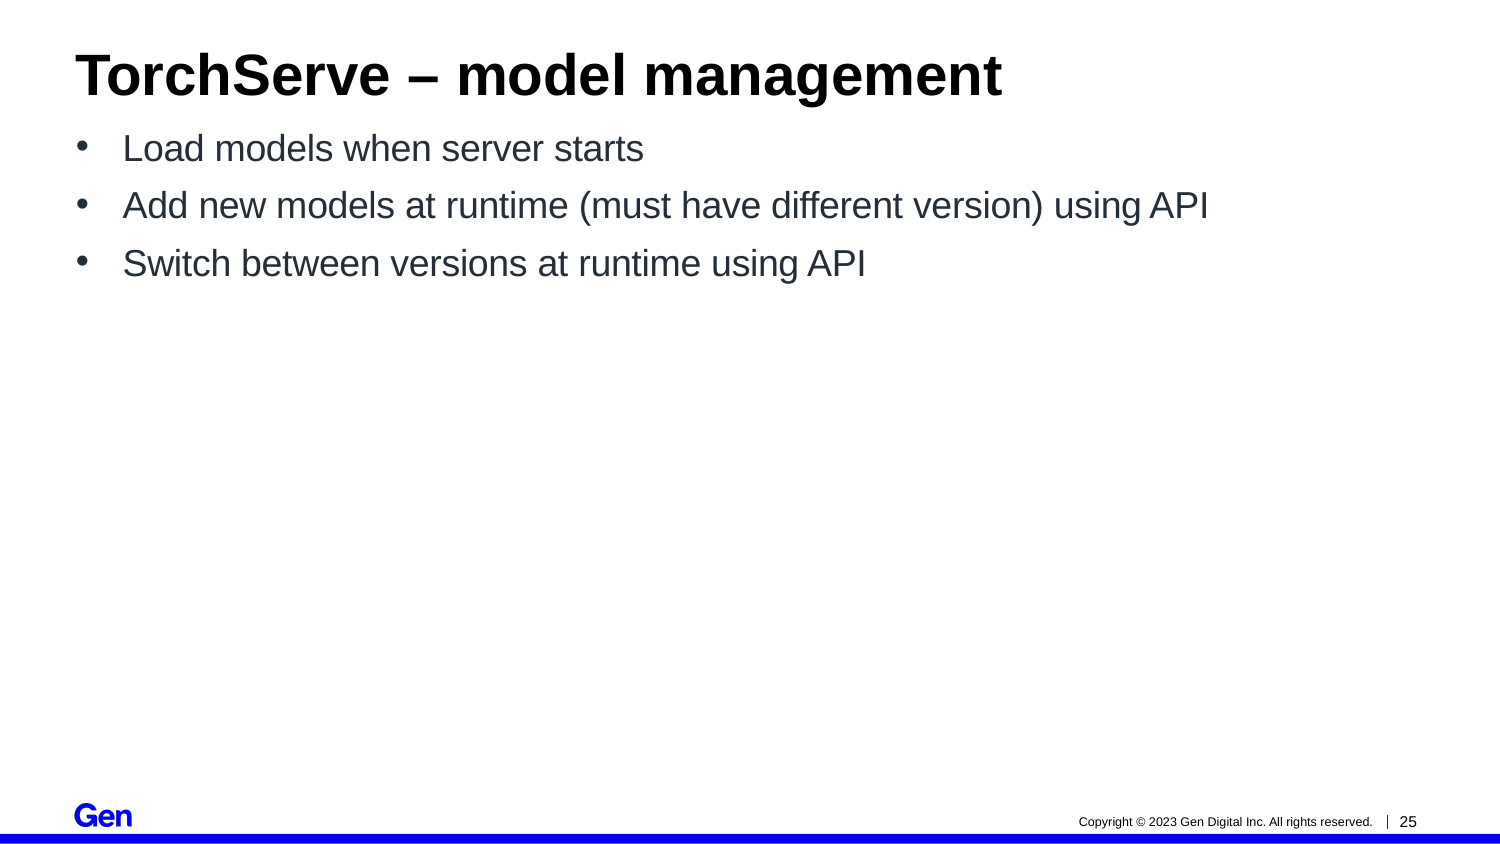

# TorchServe – model management
Load models when server starts
Add new models at runtime (must have different version) using API
Switch between versions at runtime using API

25
Copyright © 2023 Gen Digital Inc. All rights reserved.